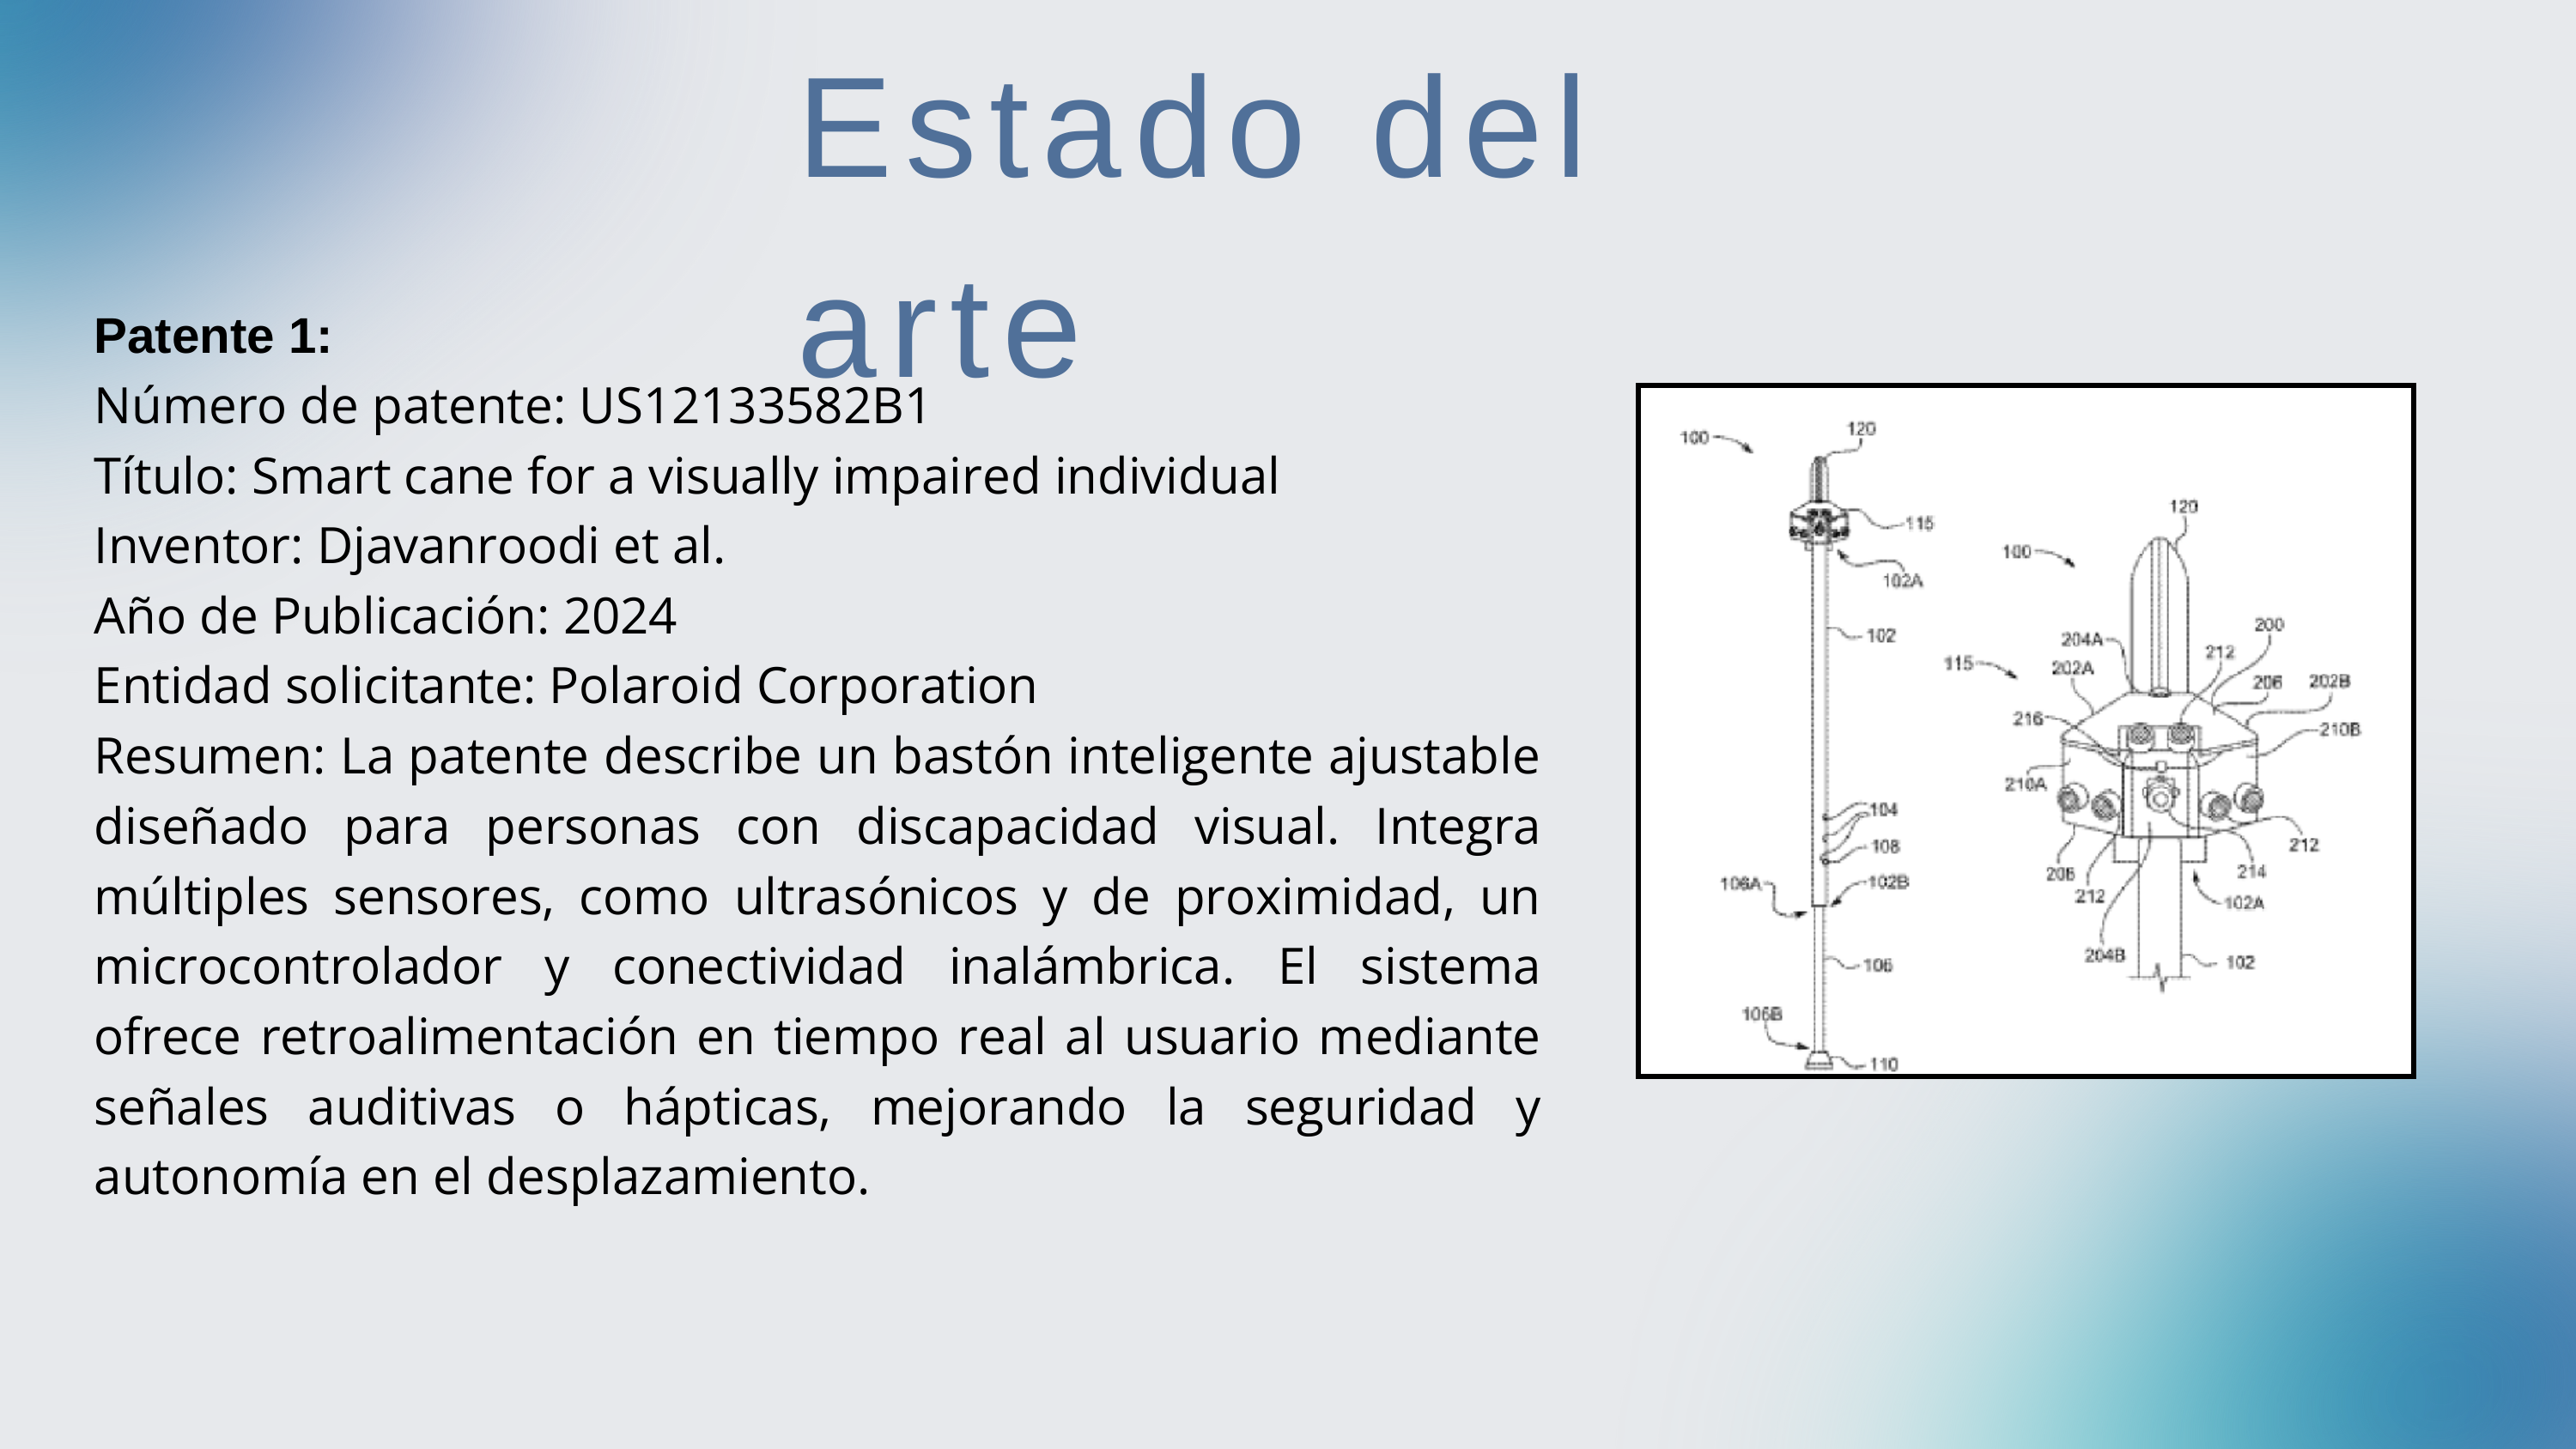

Estado del arte
Patente 1:
Número de patente: US12133582B1
Título: Smart cane for a visually impaired individual
Inventor: Djavanroodi et al.
Año de Publicación: 2024
Entidad solicitante: Polaroid Corporation
Resumen: La patente describe un bastón inteligente ajustable diseñado para personas con discapacidad visual. Integra múltiples sensores, como ultrasónicos y de proximidad, un microcontrolador y conectividad inalámbrica. El sistema ofrece retroalimentación en tiempo real al usuario mediante señales auditivas o hápticas, mejorando la seguridad y autonomía en el desplazamiento.